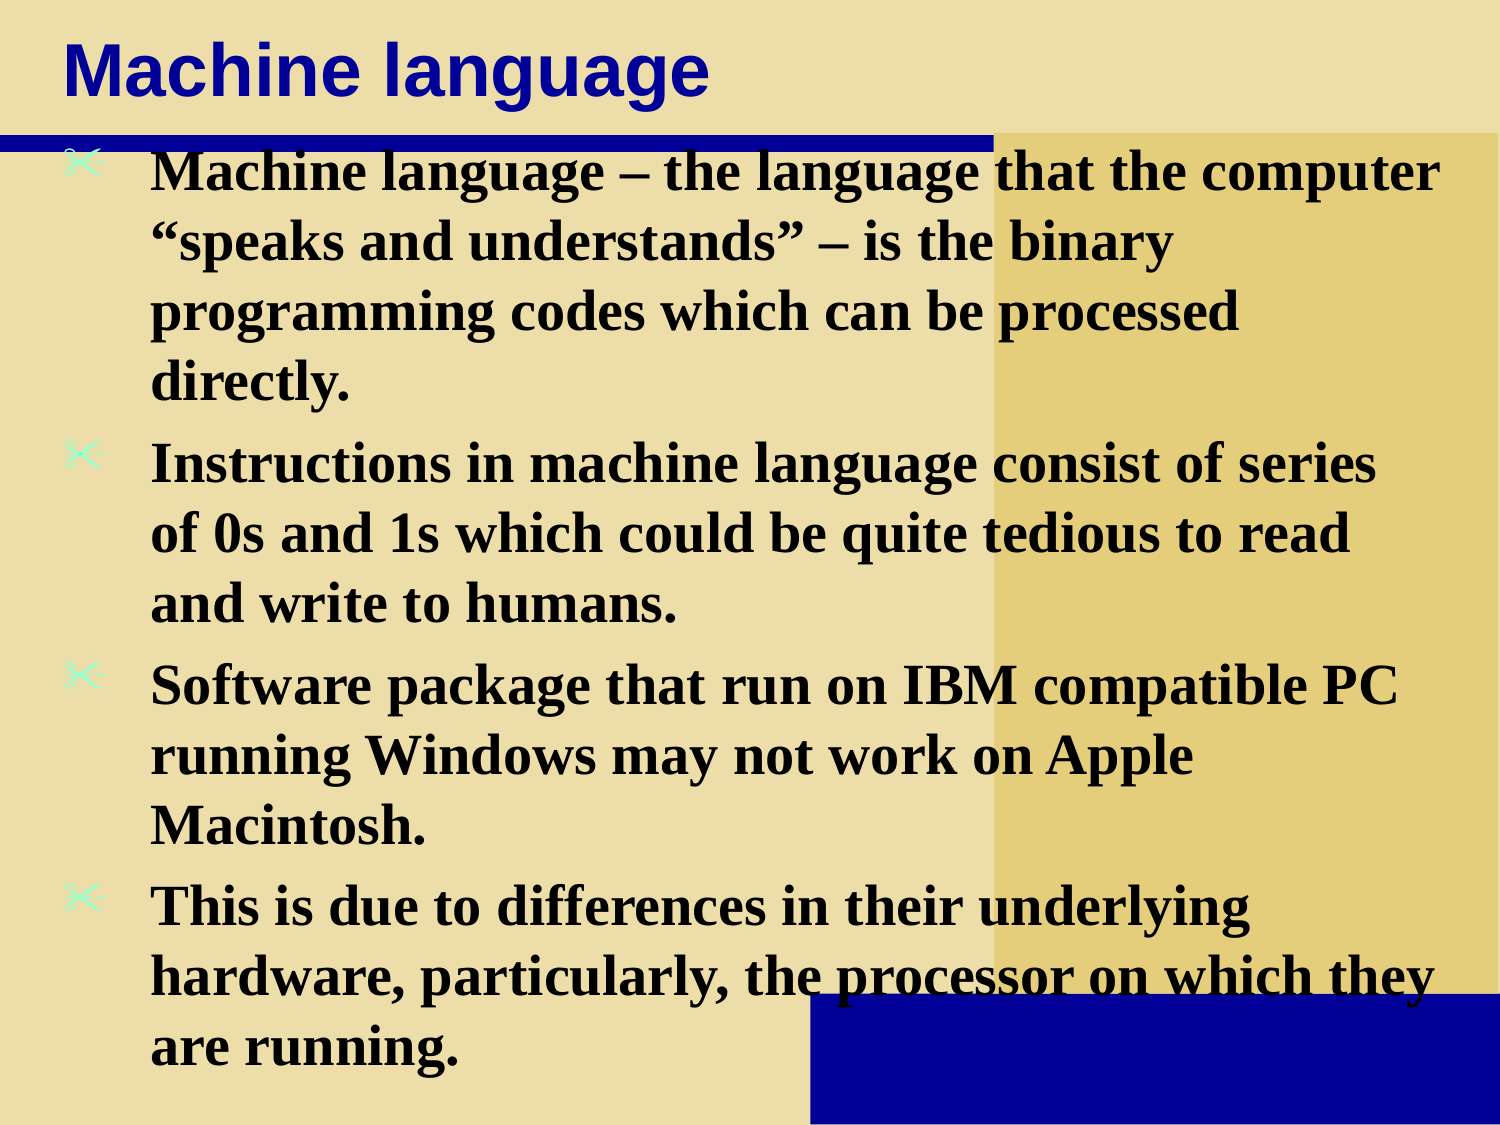

# Machine language
Machine language – the language that the computer “speaks and understands” – is the binary programming codes which can be processed directly.
Instructions in machine language consist of series of 0s and 1s which could be quite tedious to read and write to humans.
Software package that run on IBM compatible PC running Windows may not work on Apple Macintosh.
This is due to differences in their underlying hardware, particularly, the processor on which they are running.